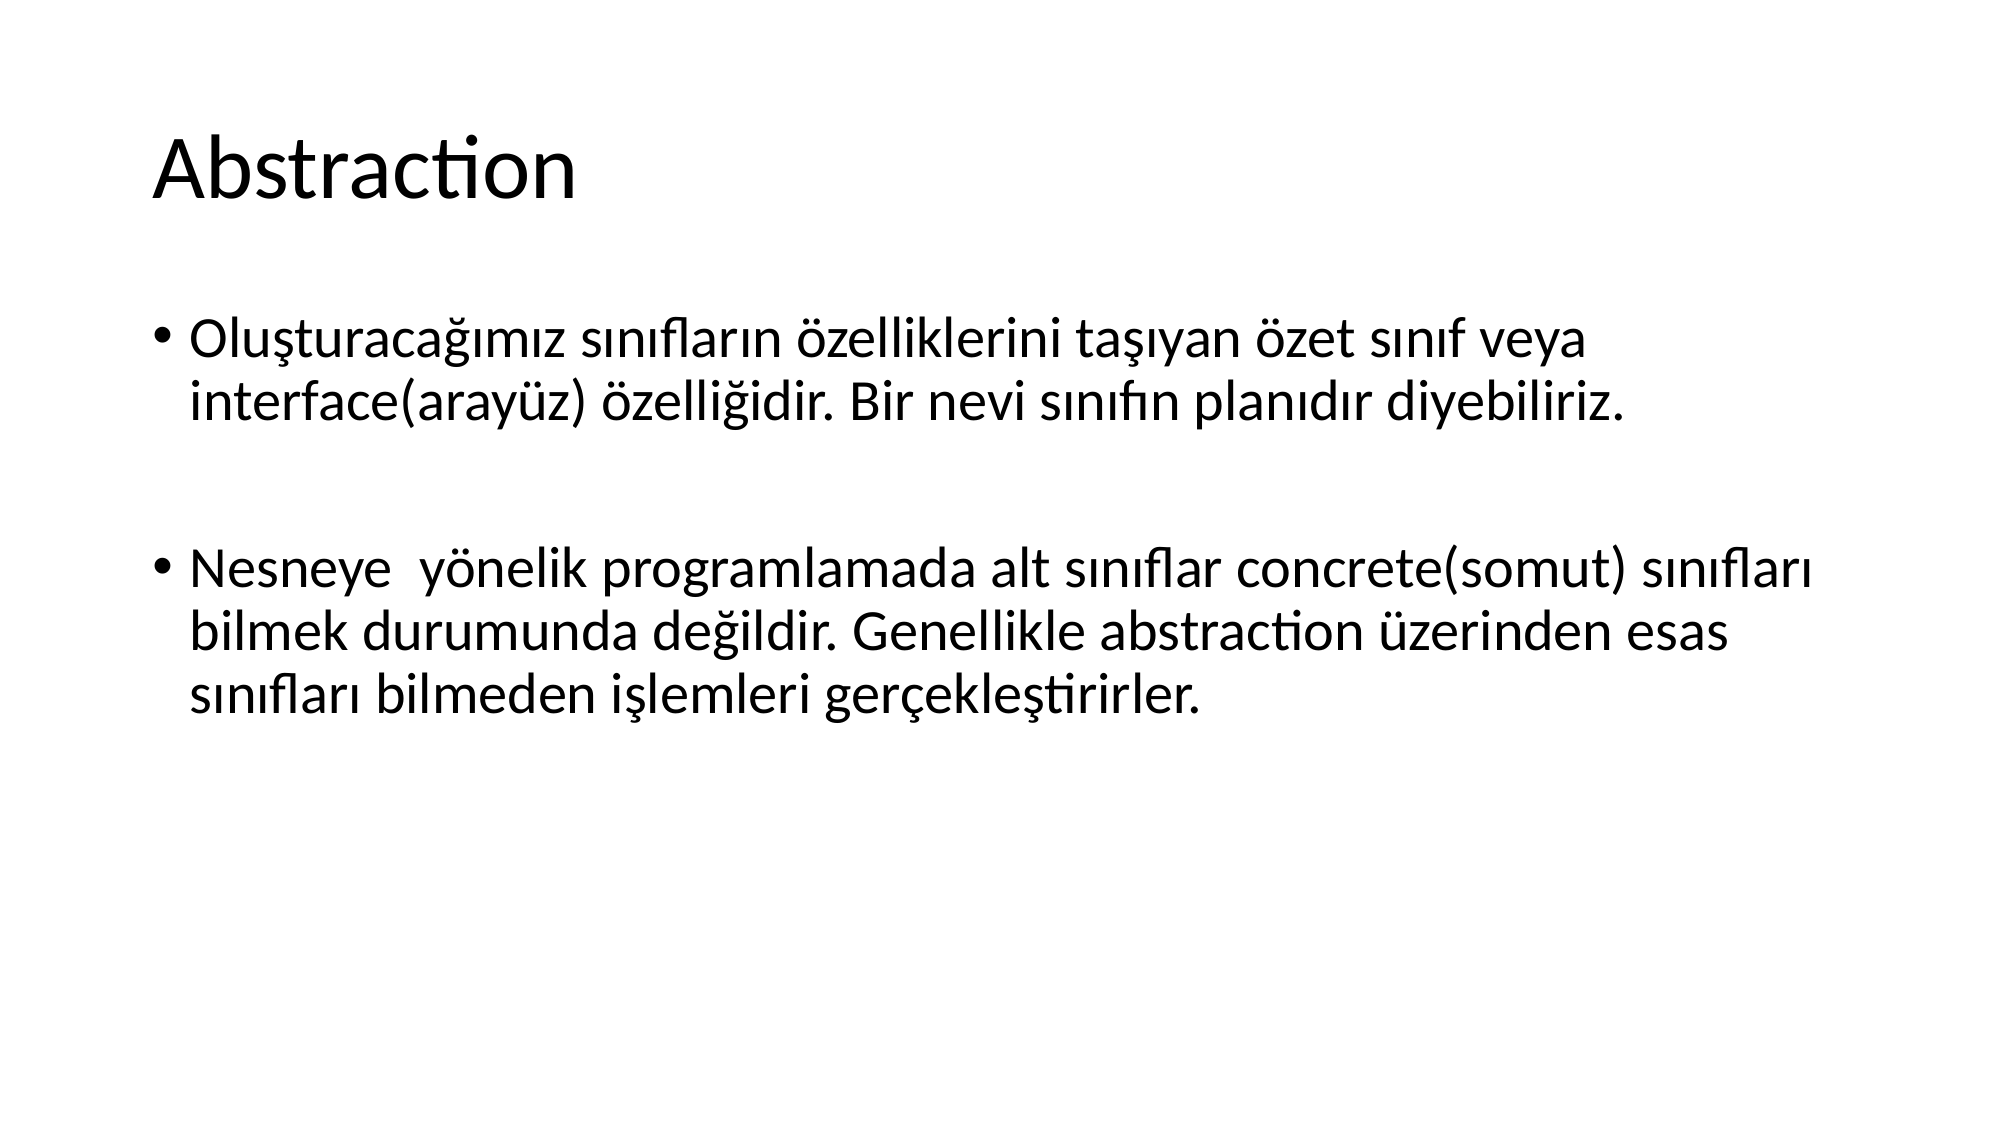

# Abstraction
Oluşturacağımız sınıfların özelliklerini taşıyan özet sınıf veya interface(arayüz) özelliğidir. Bir nevi sınıfın planıdır diyebiliriz.

Nesneye  yönelik programlamada alt sınıflar concrete(somut) sınıfları bilmek durumunda değildir. Genellikle abstraction üzerinden esas sınıfları bilmeden işlemleri gerçekleştirirler.